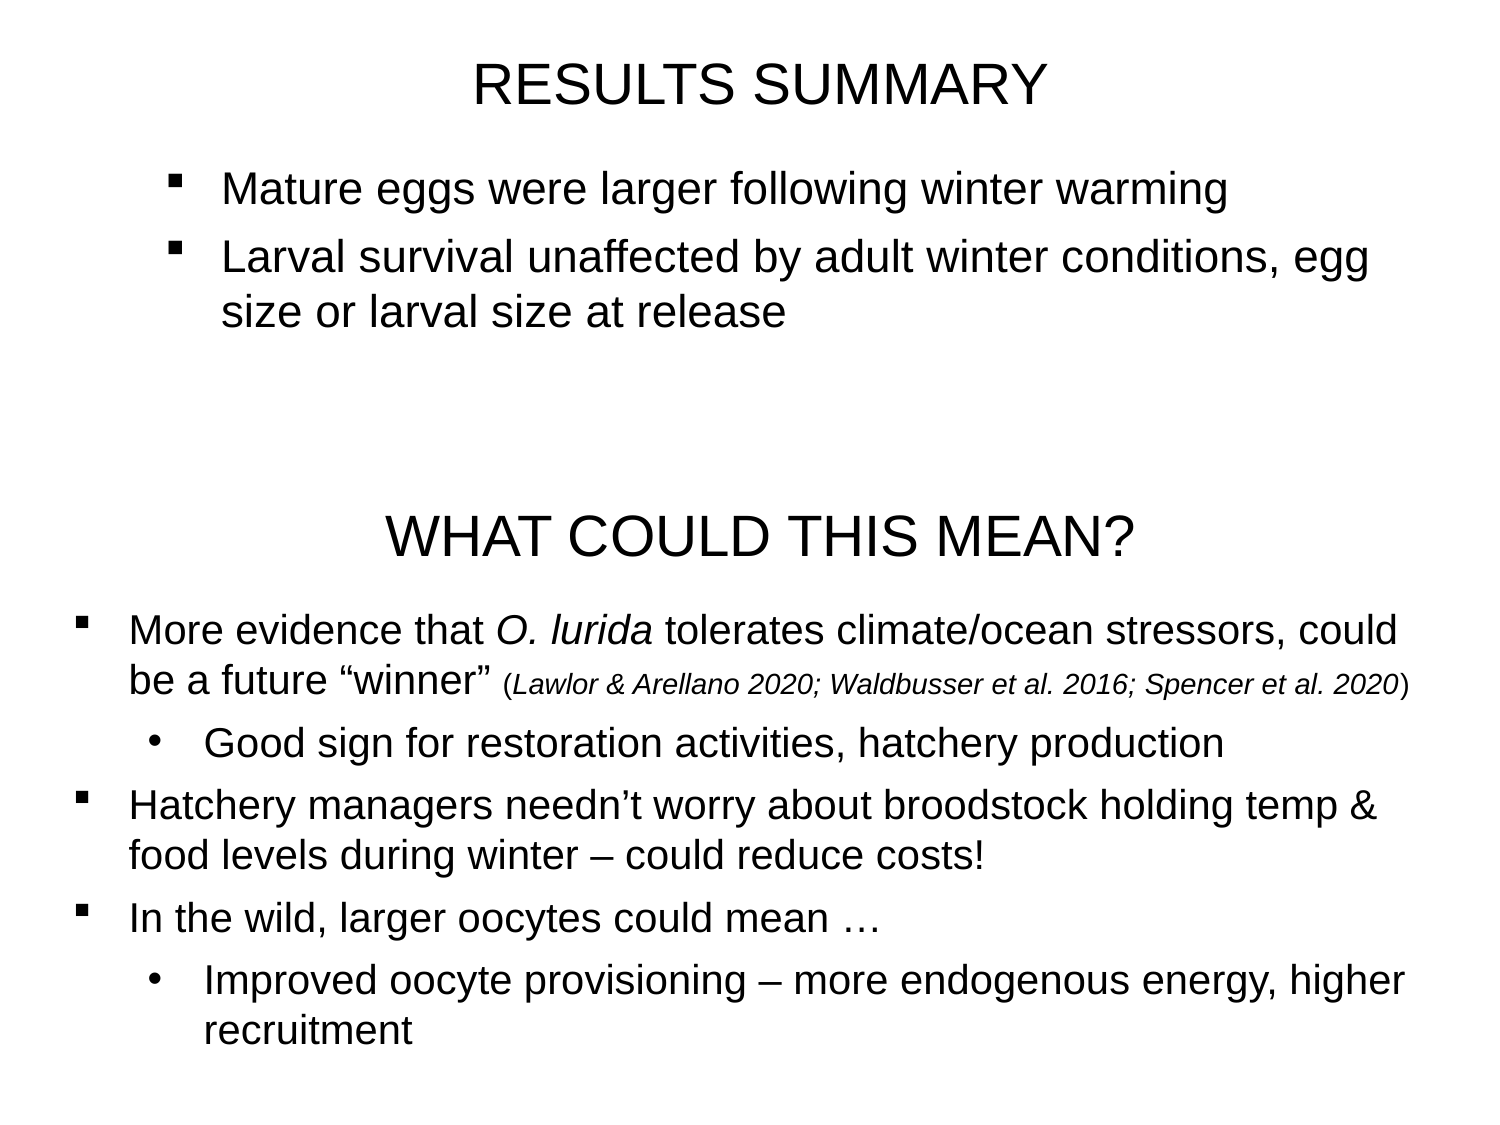

# Results summary
Mature eggs were larger following winter warming
Larval survival unaffected by adult winter conditions, egg size or larval size at release

What could this mean?
More evidence that O. lurida tolerates climate/ocean stressors, could be a future “winner” (Lawlor & Arellano 2020; Waldbusser et al. 2016; Spencer et al. 2020)
Good sign for restoration activities, hatchery production
Hatchery managers needn’t worry about broodstock holding temp & food levels during winter – could reduce costs!
In the wild, larger oocytes could mean …
Improved oocyte provisioning – more endogenous energy, higher recruitment